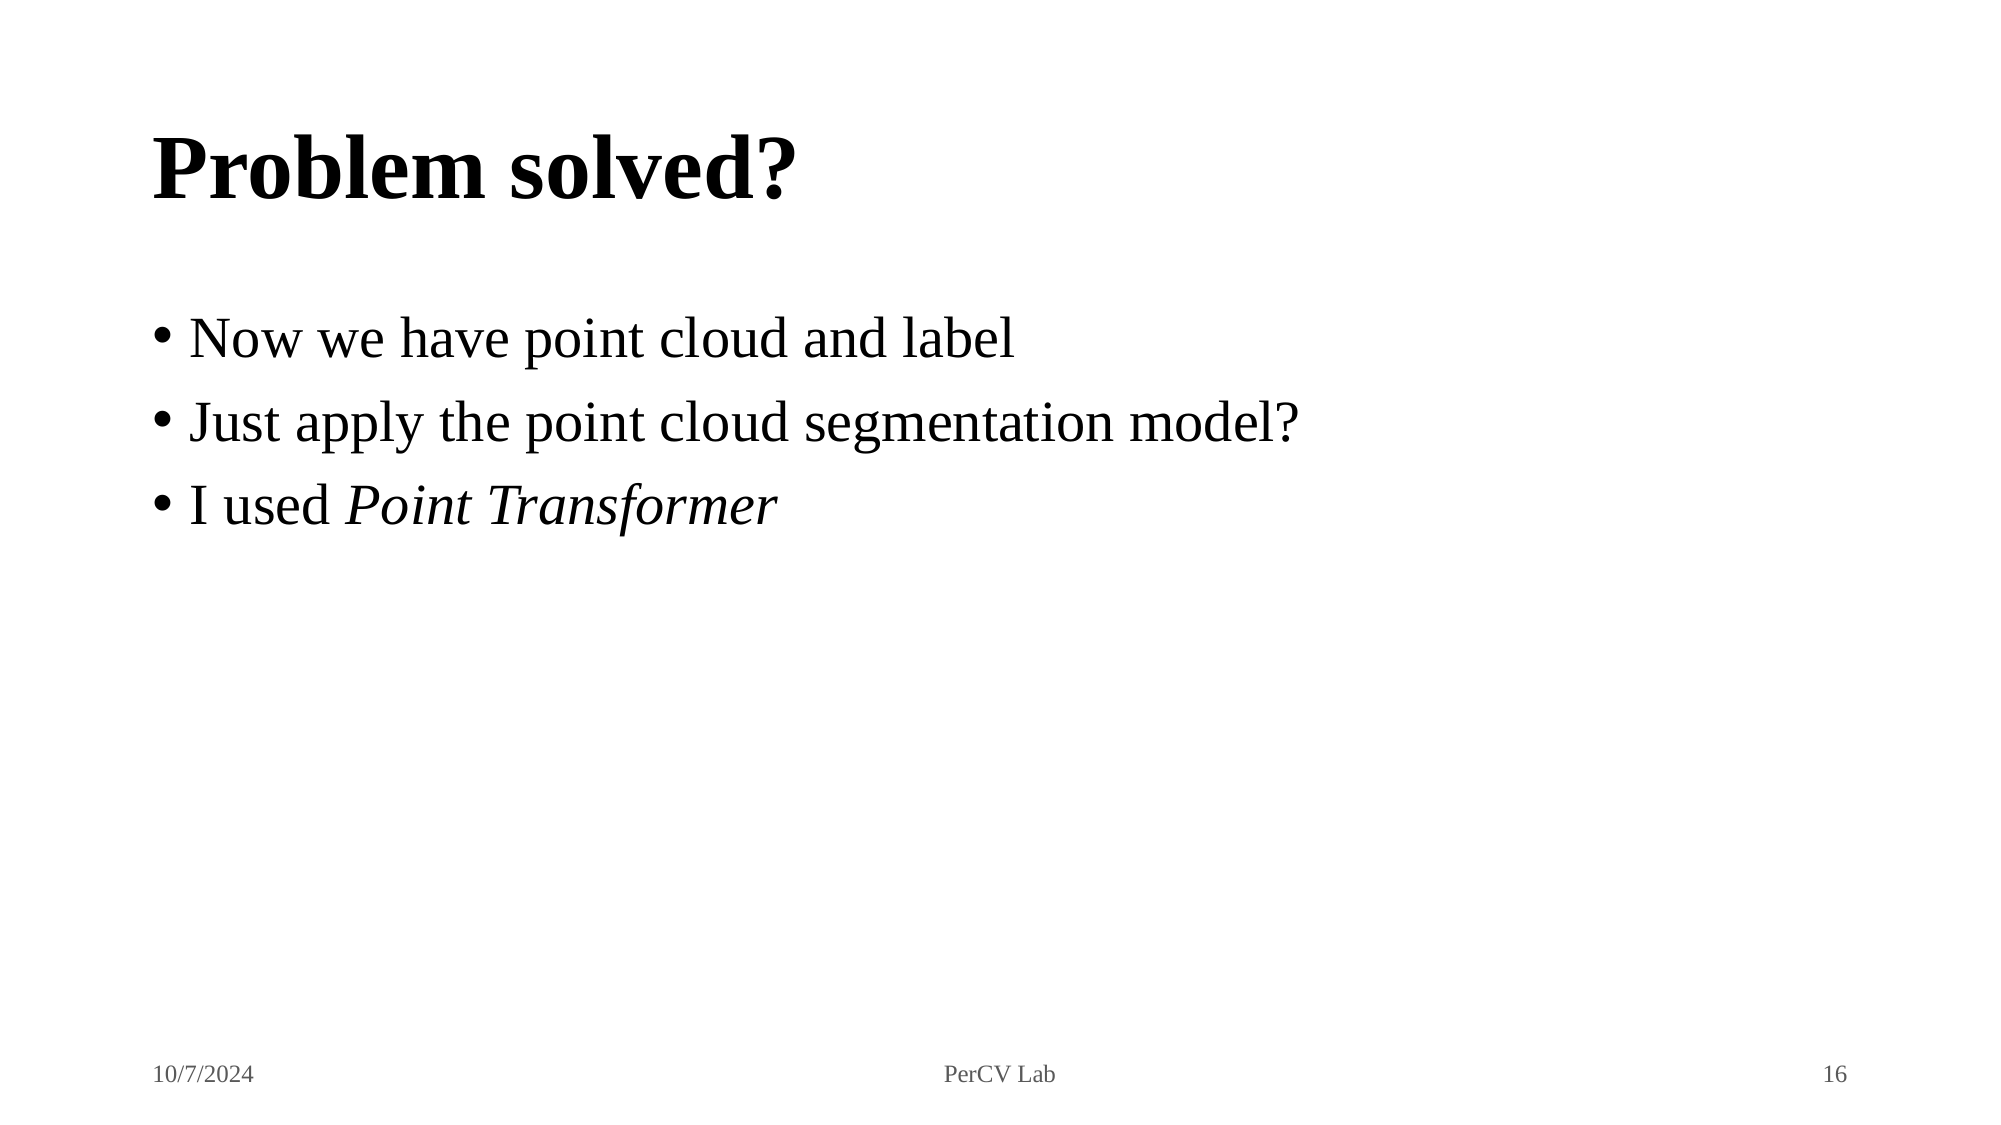

# Problem solved?
Now we have point cloud and label
Just apply the point cloud segmentation model?
I used Point Transformer
10/7/2024
PerCV Lab
16